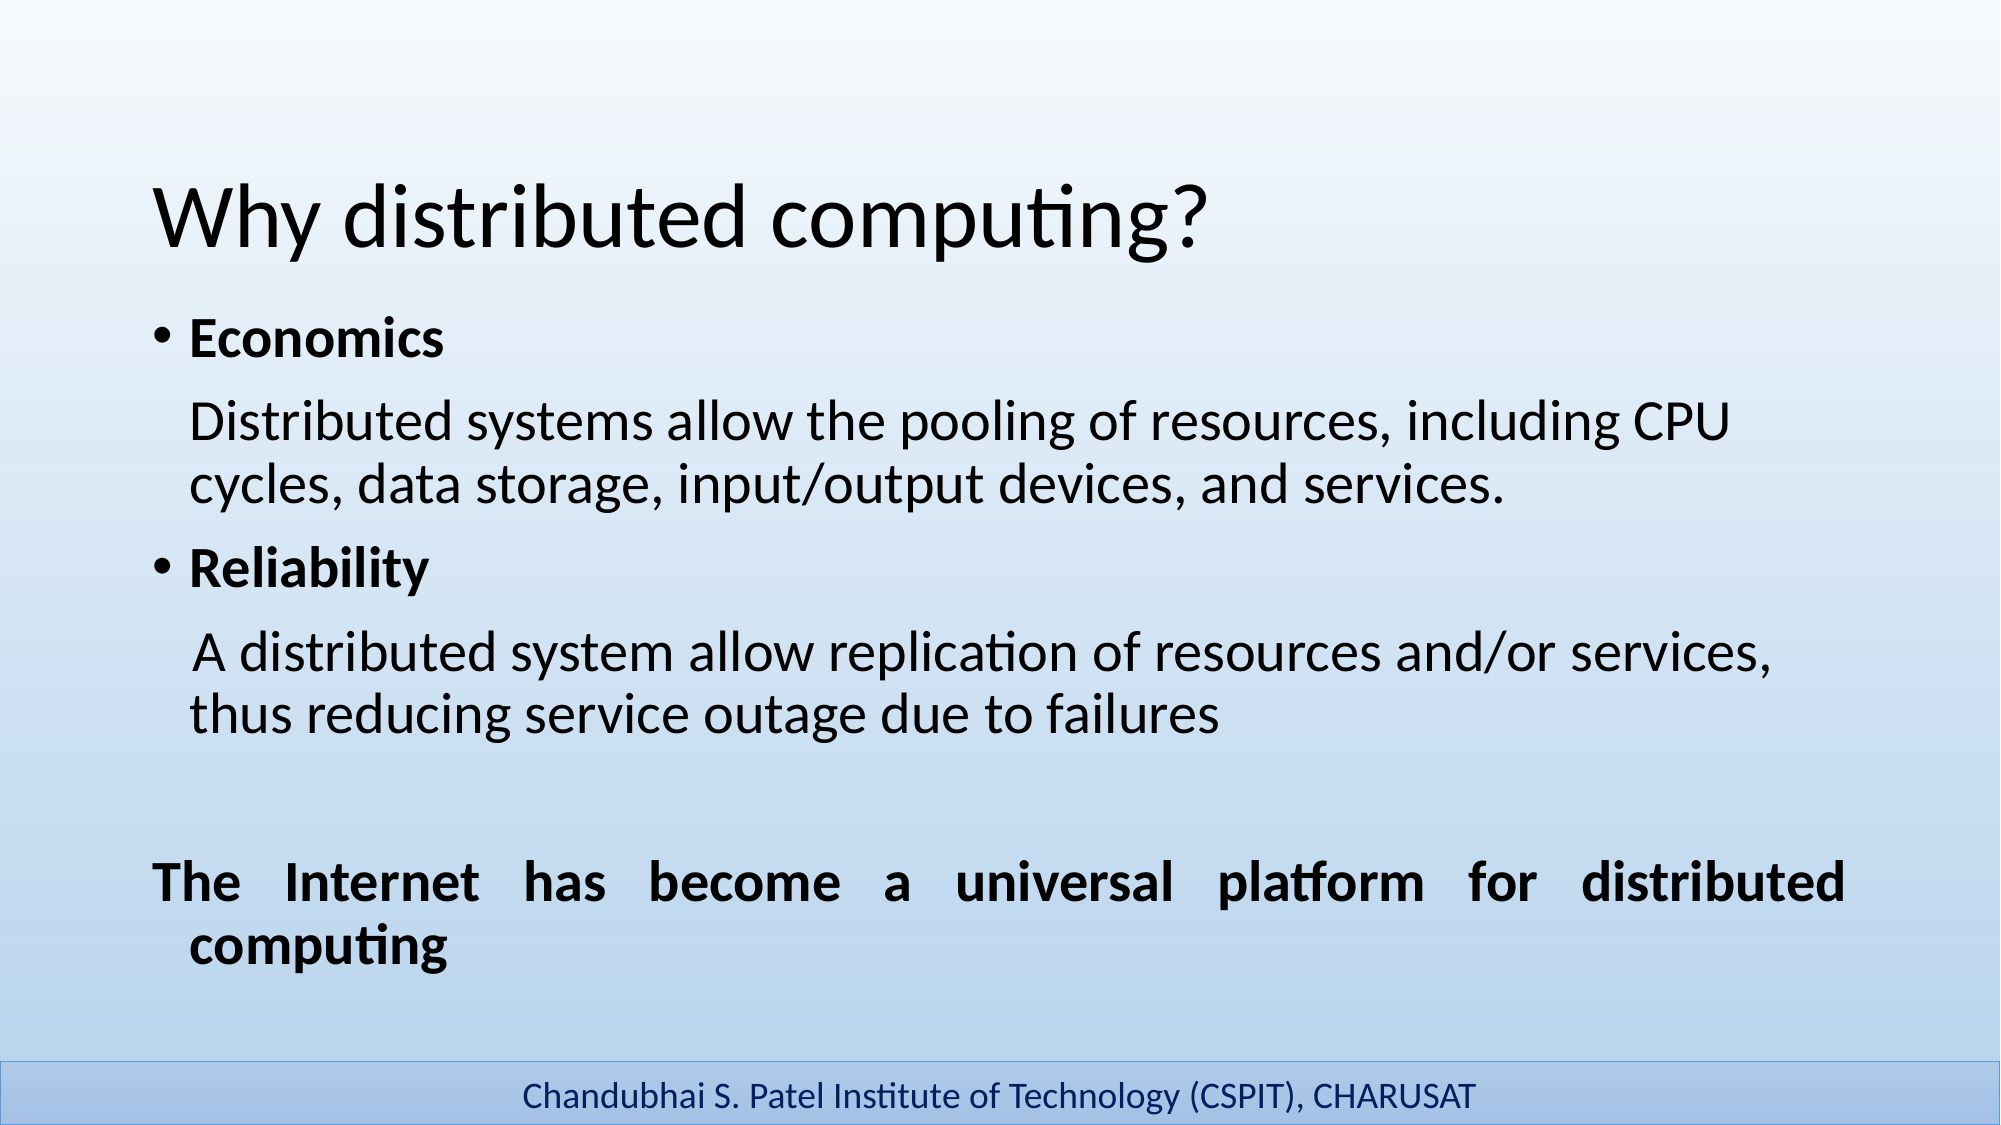

# Why distributed computing?
Economics
	Distributed systems allow the pooling of resources, including CPU cycles, data storage, input/output devices, and services.
Reliability
   A distributed system allow replication of resources and/or services, thus reducing service outage due to failures

The Internet has become a universal platform for distributed computing

Arpita Shah
8